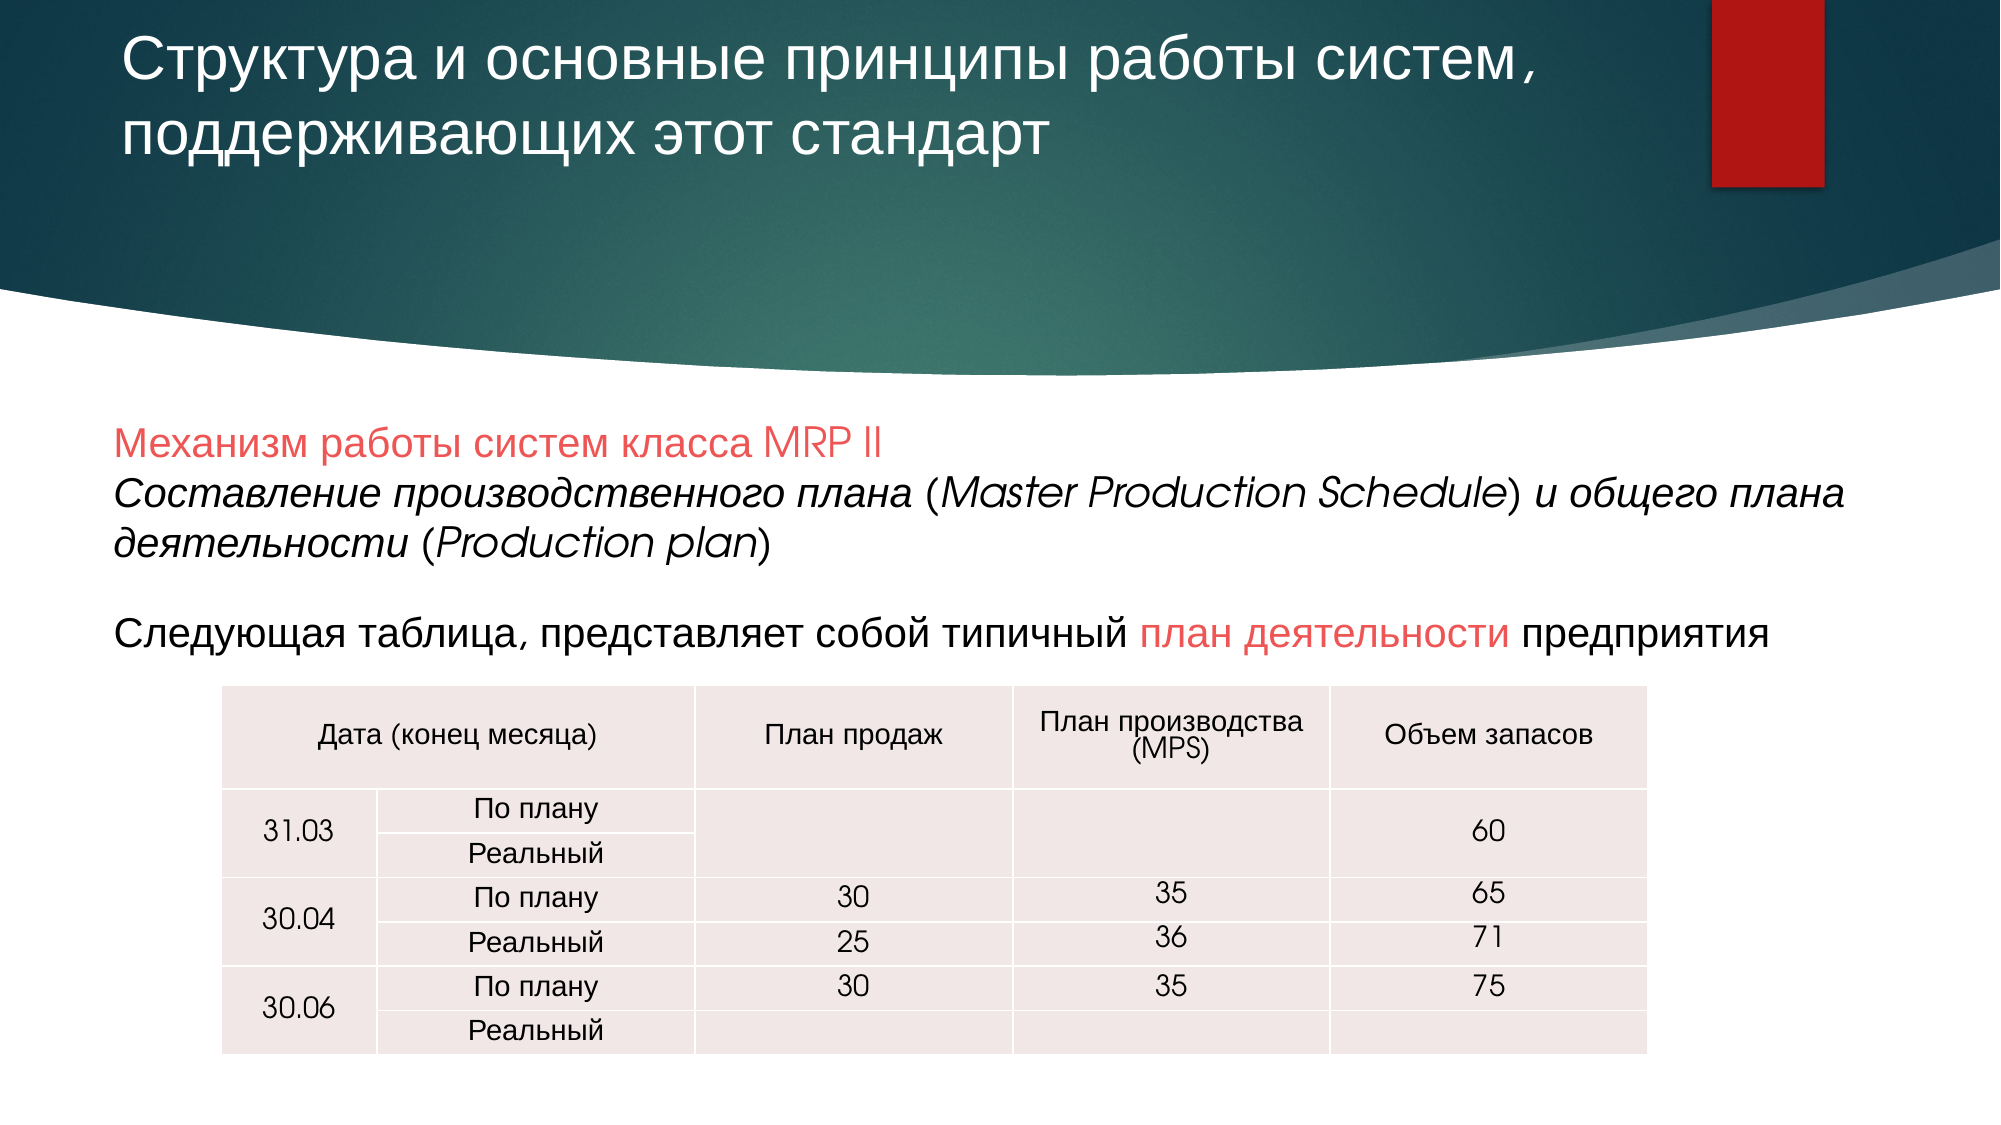

# Структура и основные принципы работы систем, поддерживающих этот стандарт

Механизм работы систем класса MRP II
Составление производственного плана (Master Production Schedule) и общего плана деятельности (Production plan)
Следующая таблица, представляет собой типичный план деятельности предприятия
| Дата (конец месяца) |  | План продаж | План производства (MPS) | Объем запасов |
| --- | --- | --- | --- | --- |
| 31.03 | По плану |  |  | 60 |
|  | Реальный |  |  |  |
| 30.04 | По плану | 30 | 35 | 65 |
|  | Реальный | 25 | 36 | 71 |
| 30.06 | По плану | 30 | 35 | 75 |
|  | Реальный |  |  |  |